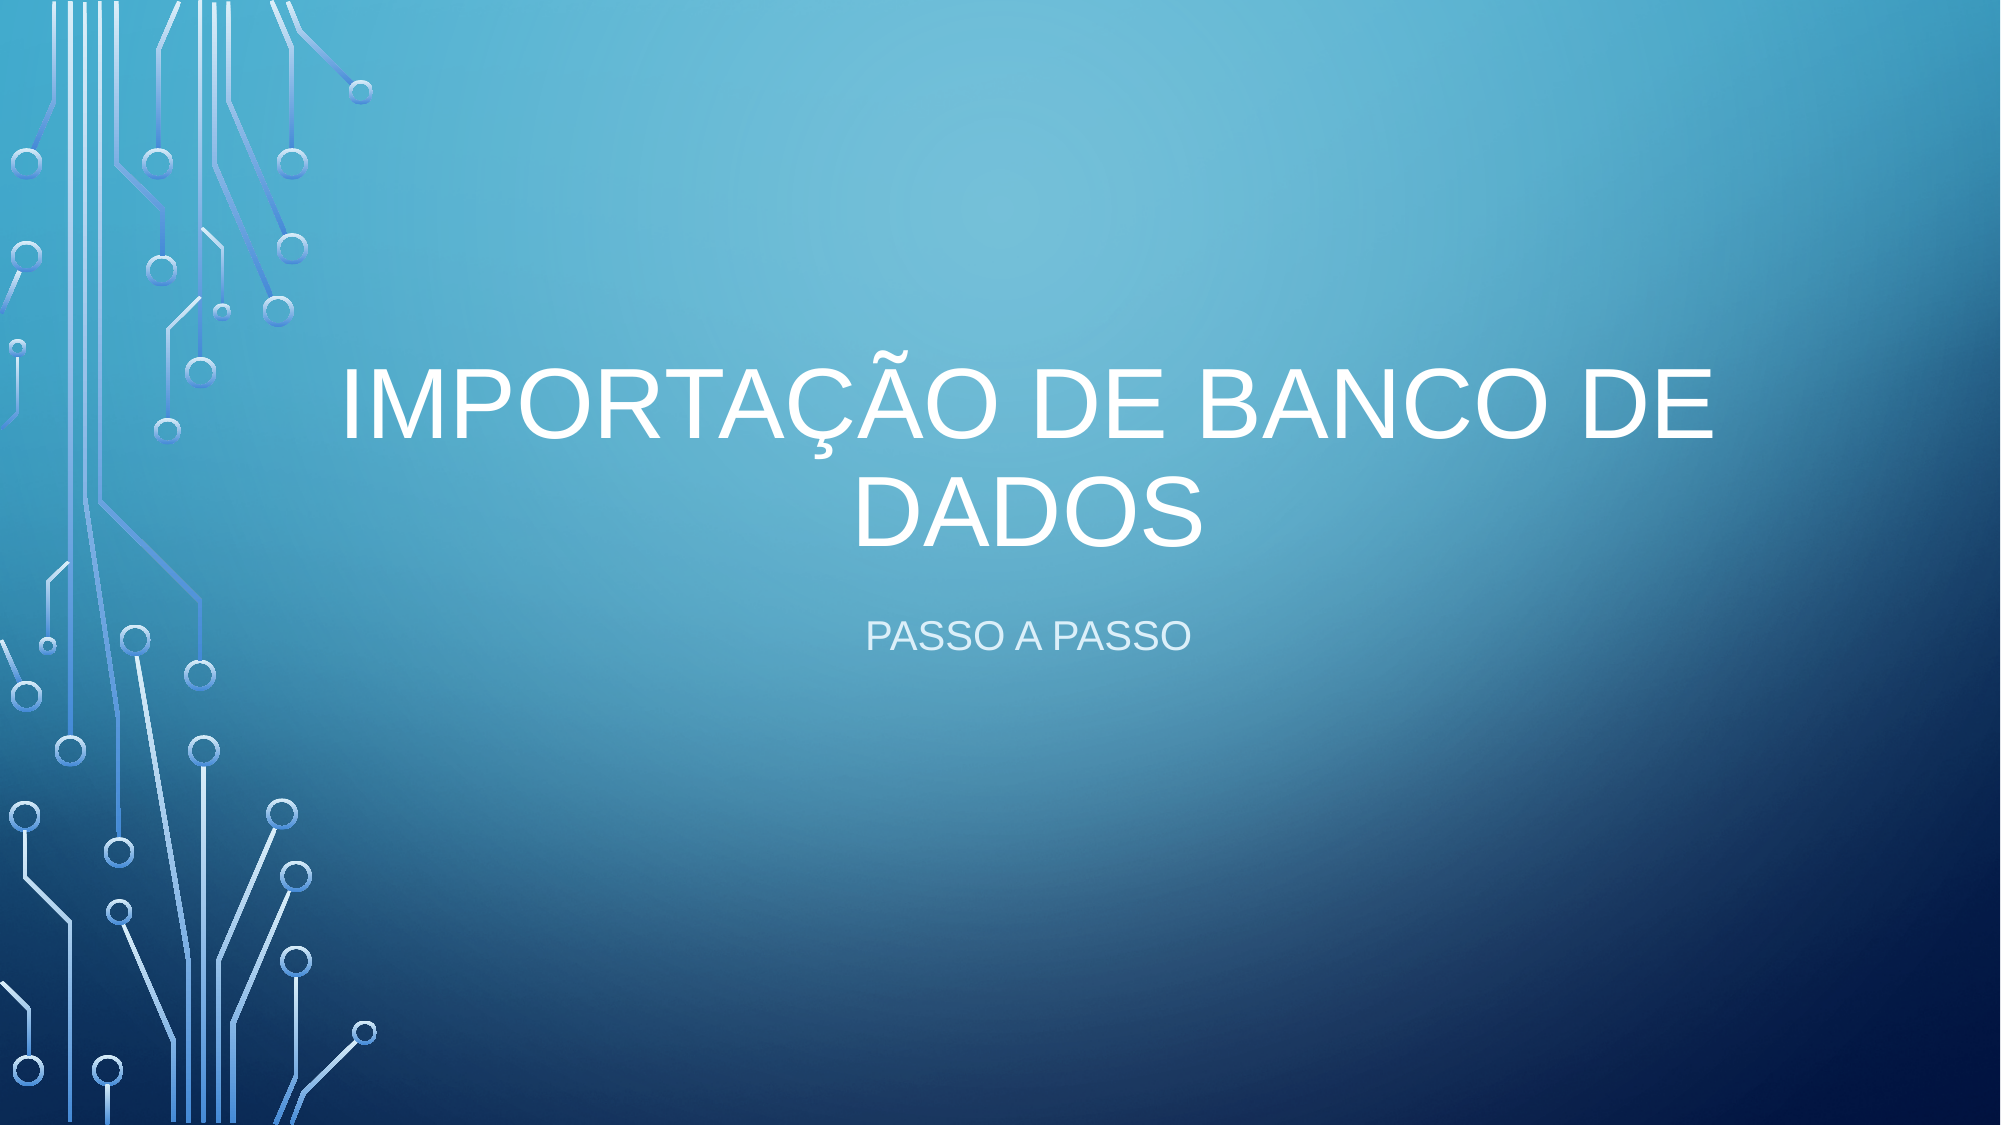

# Importação De banco de dados
Passo a passo